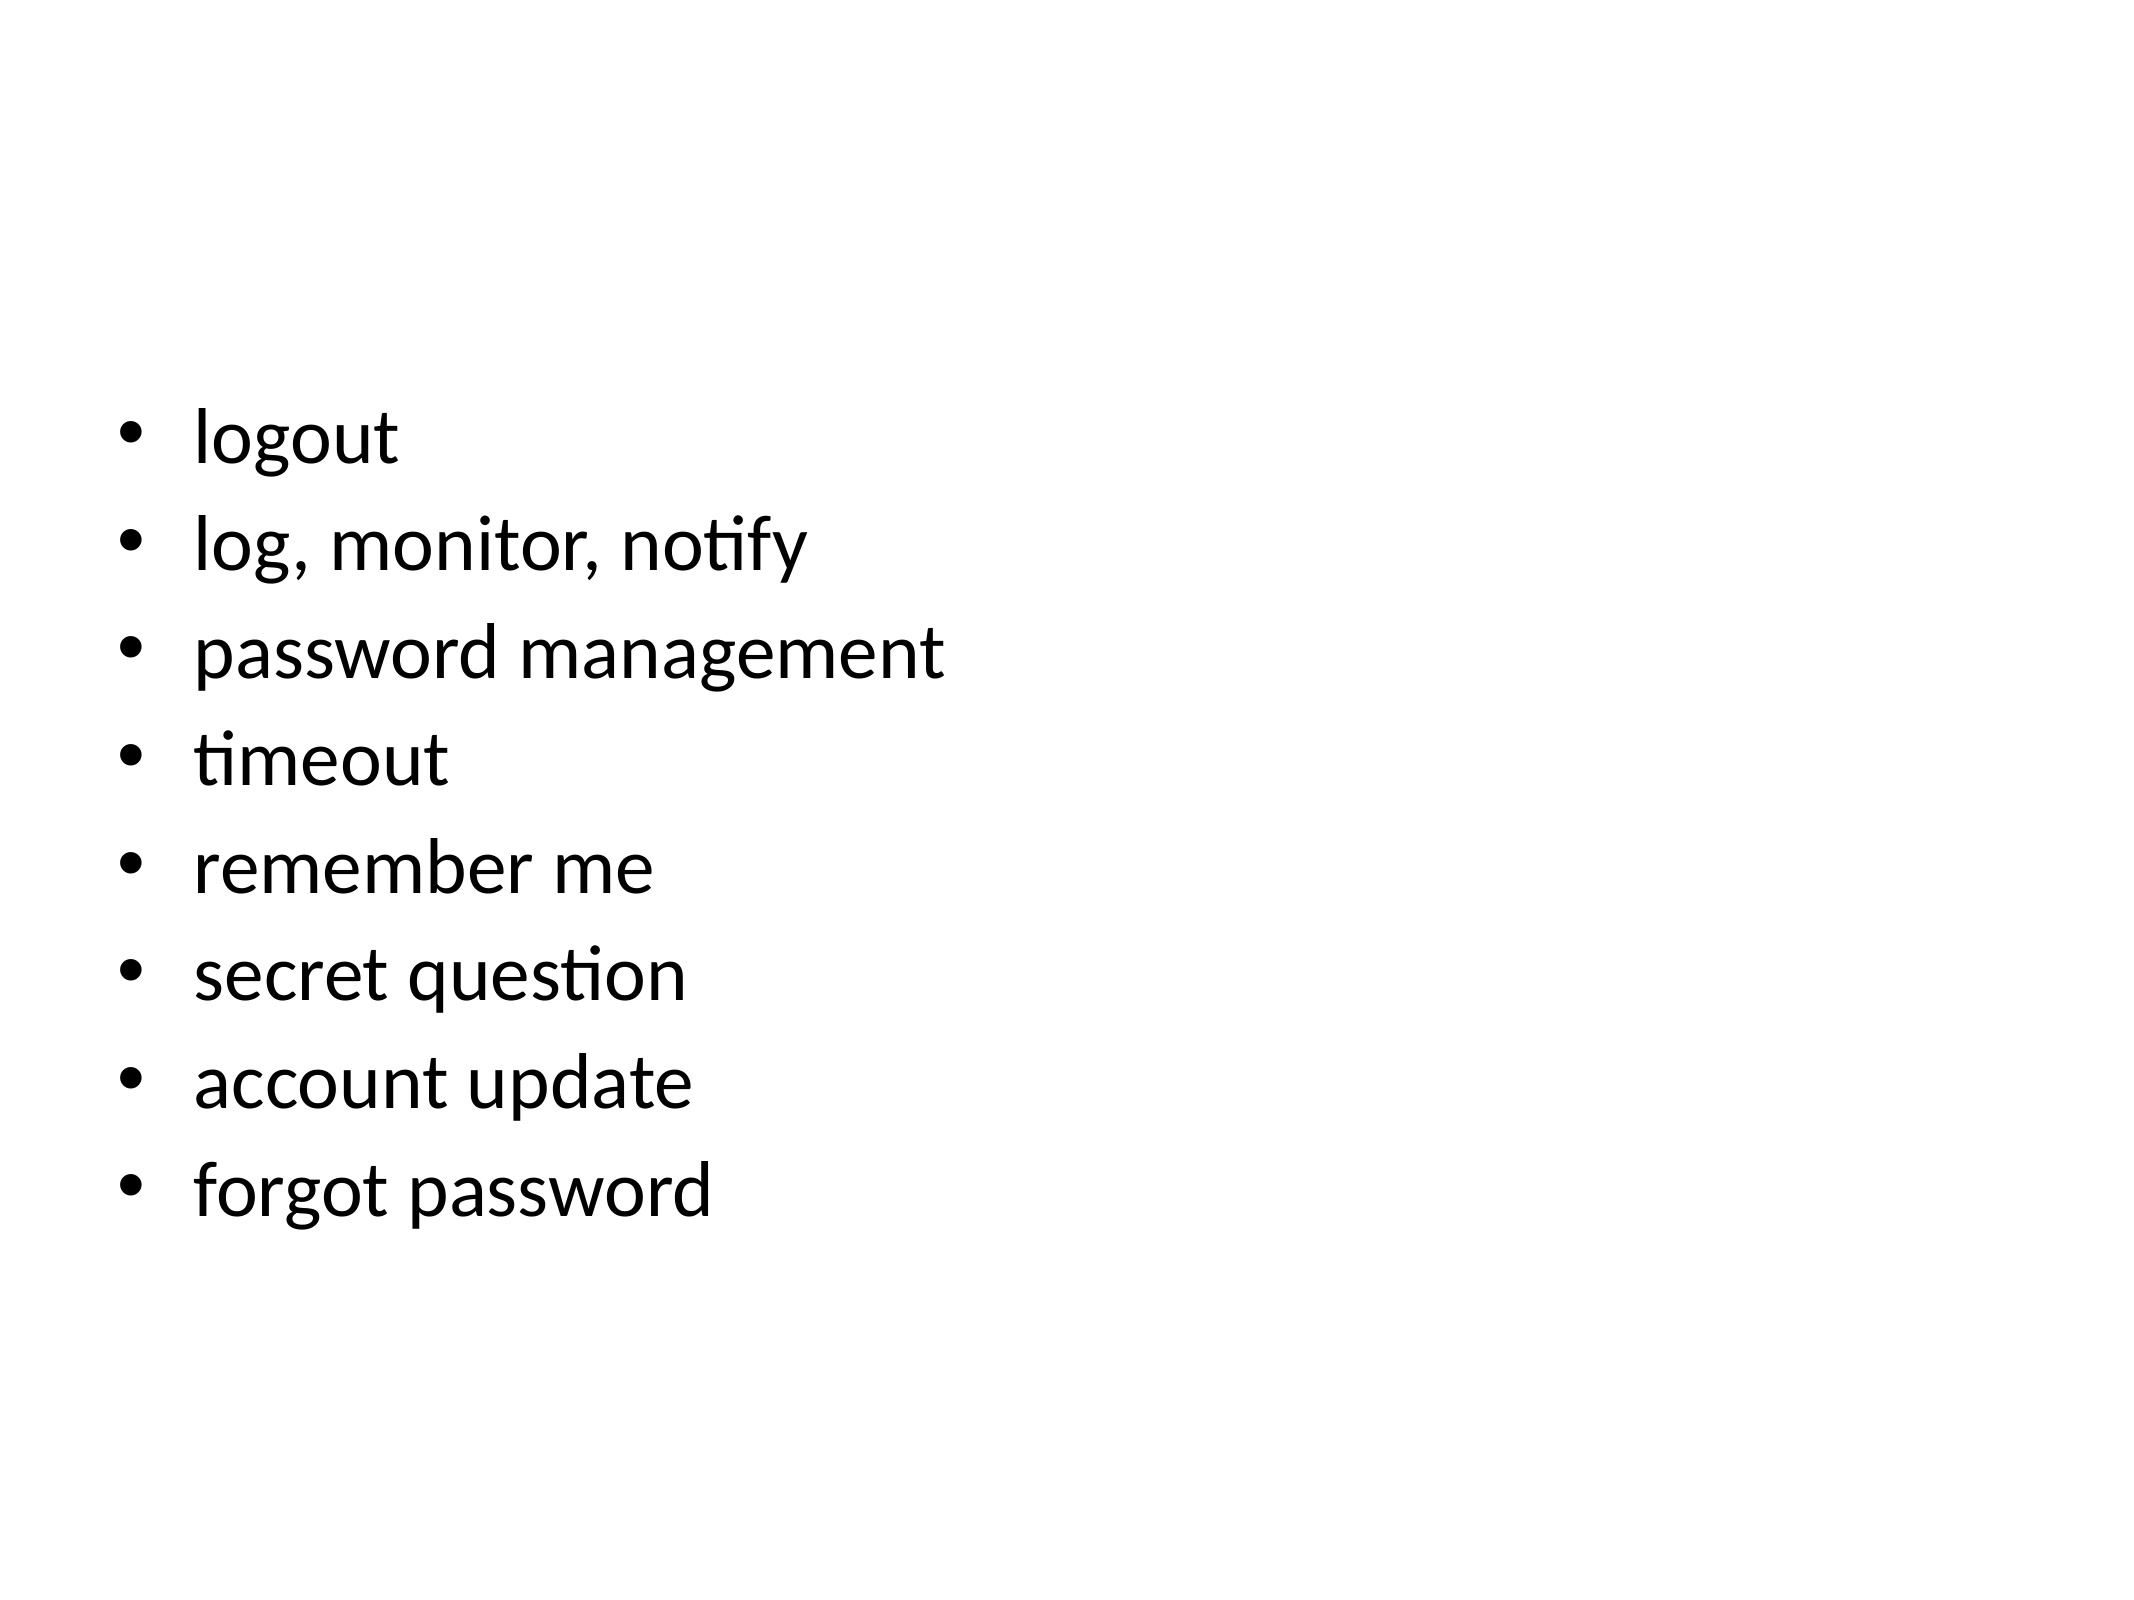

logout
log, monitor, notify
password management
timeout
remember me
secret question
account update
forgot password
145